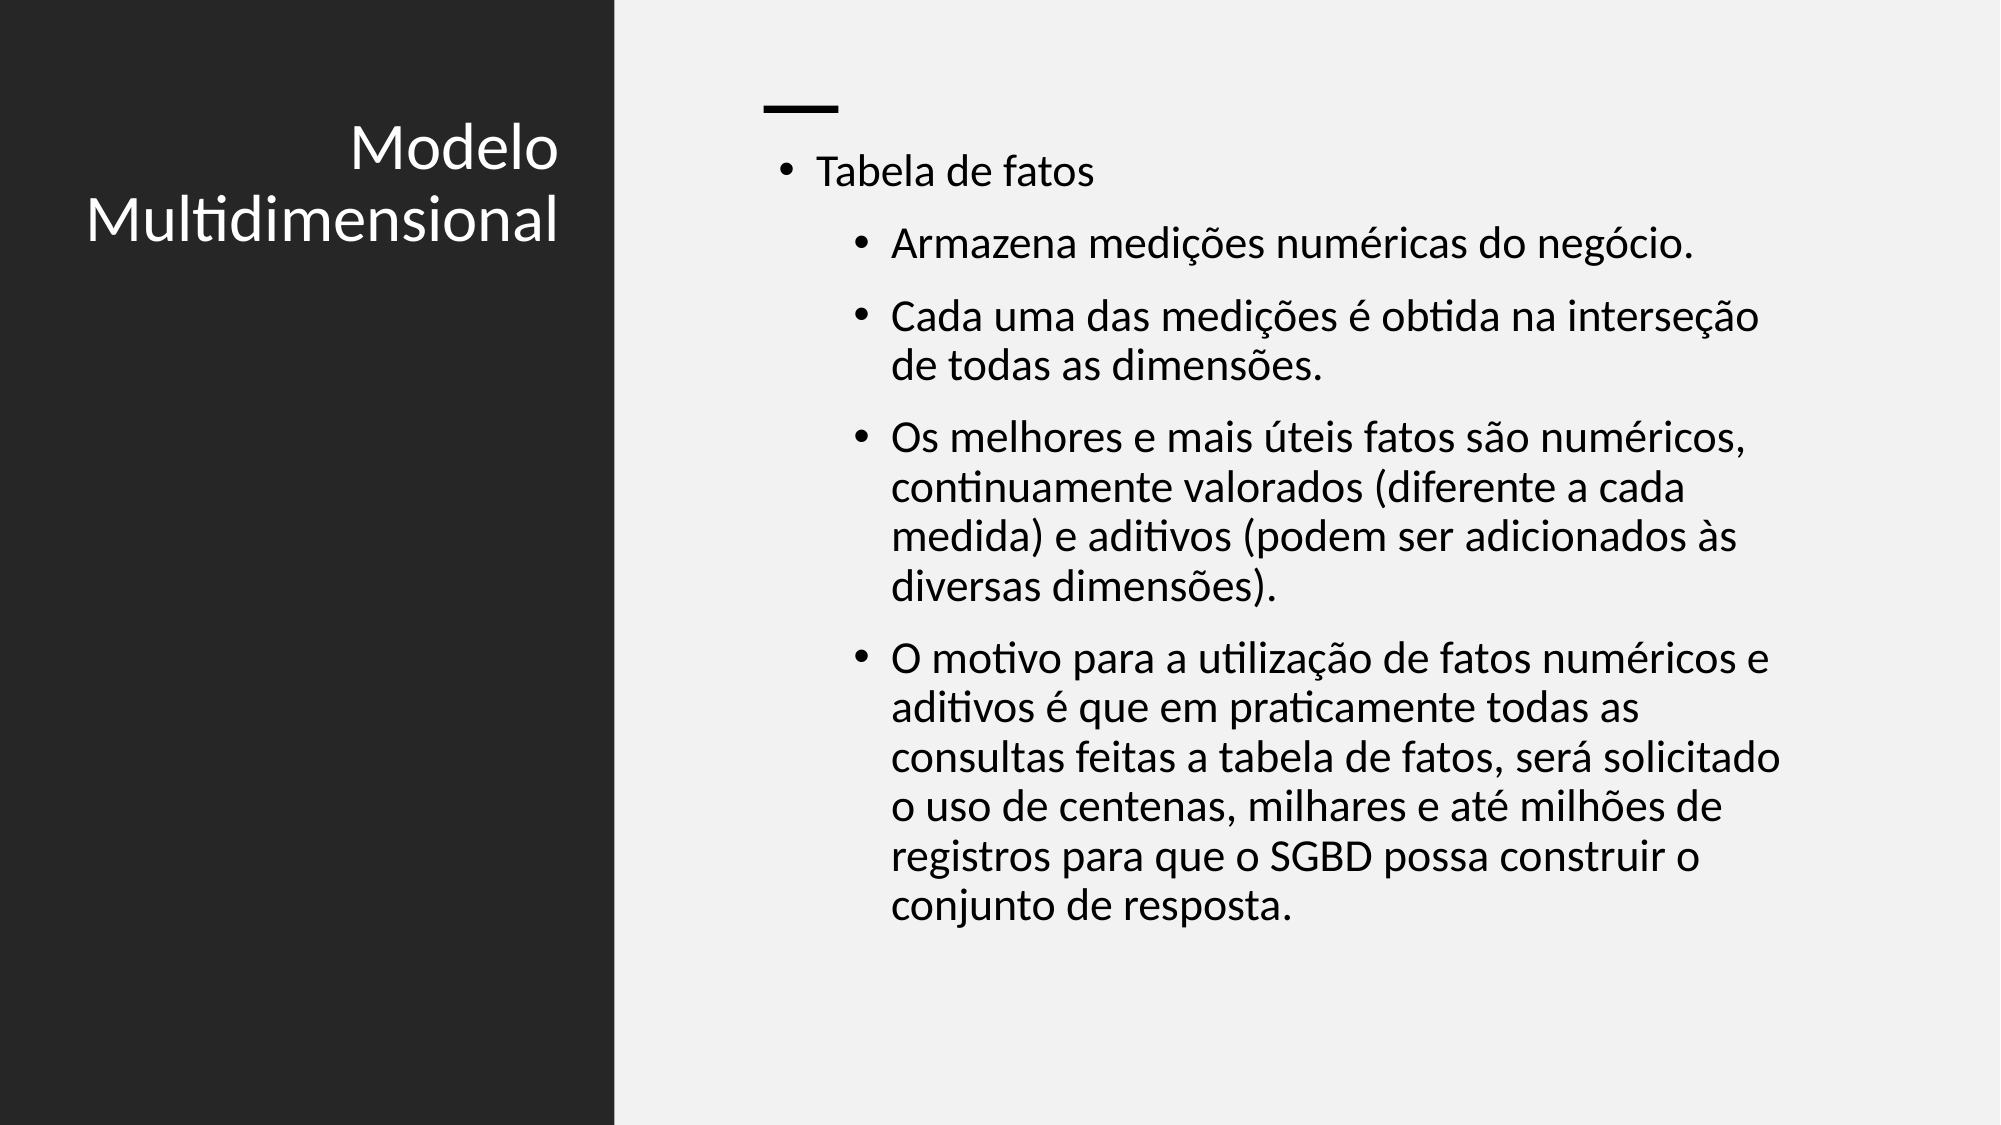

# Modelo Multidimensional

Tabela de fatos
Armazena medições numéricas do negócio.
Cada uma das medições é obtida na interseção de todas as dimensões.
Os melhores e mais úteis fatos são numéricos, continuamente valorados (diferente a cada medida) e aditivos (podem ser adicionados às diversas dimensões).
O motivo para a utilização de fatos numéricos e aditivos é que em praticamente todas as consultas feitas a tabela de fatos, será solicitado o uso de centenas, milhares e até milhões de registros para que o SGBD possa construir o conjunto de resposta.